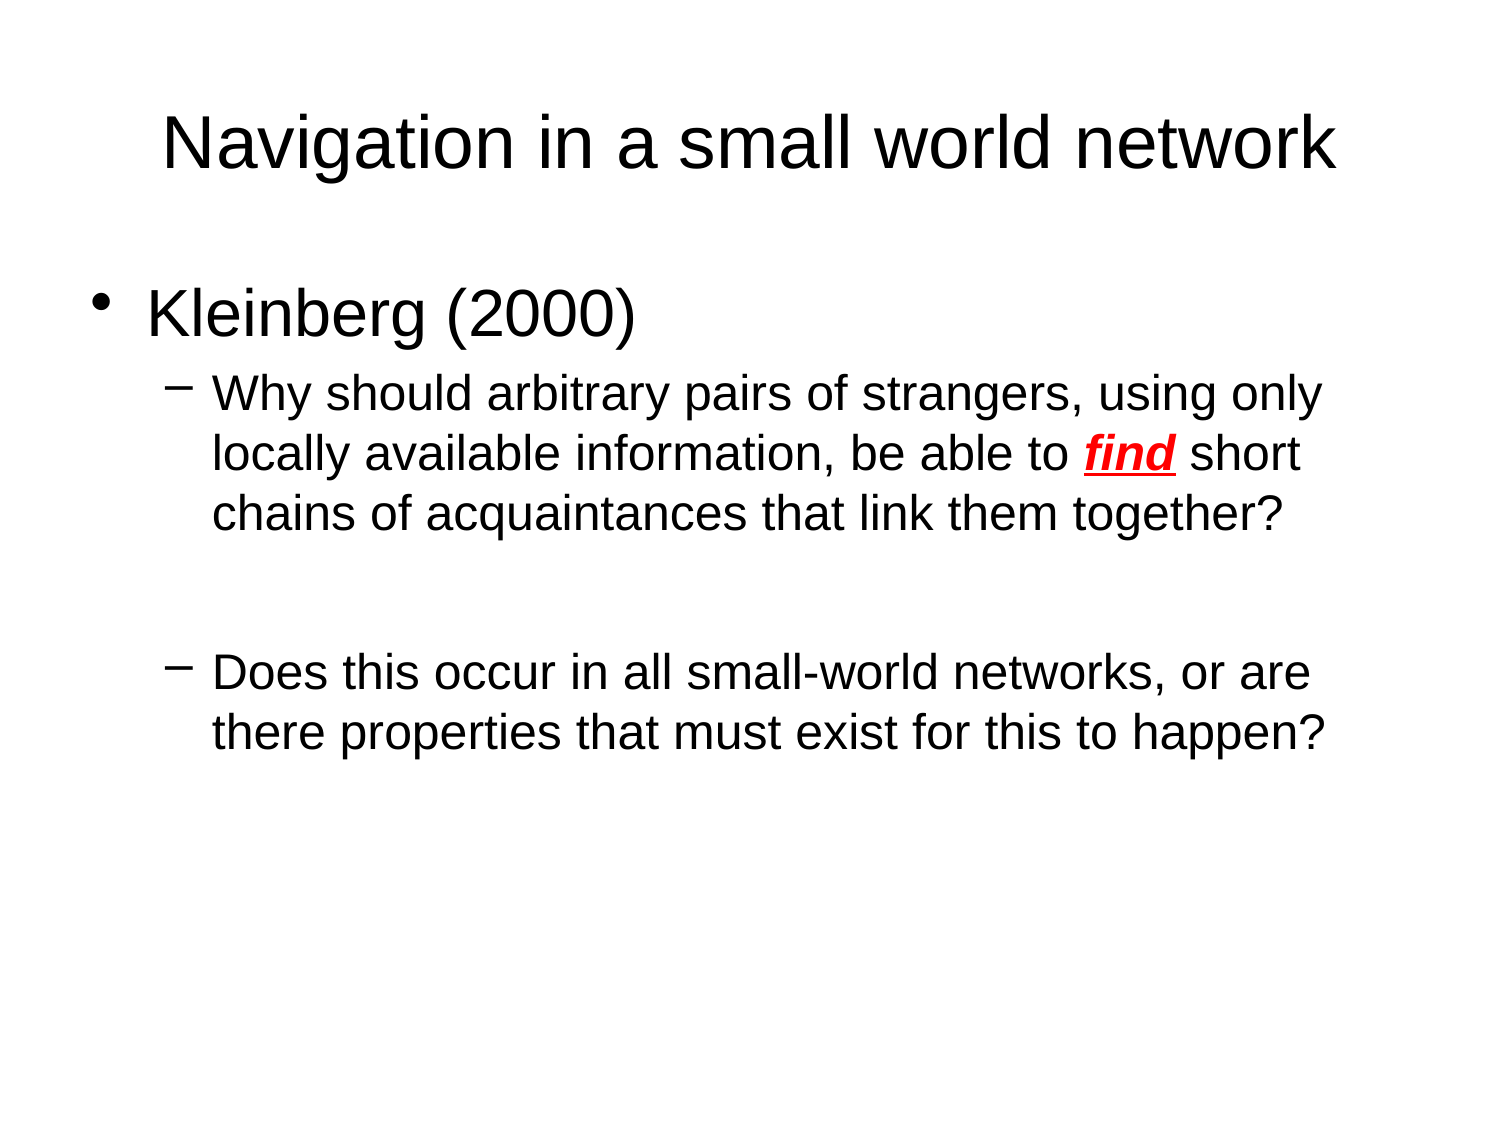

# Navigation in a small world network
Kleinberg (2000)
Why should arbitrary pairs of strangers, using only locally available information, be able to find short chains of acquaintances that link them together?

Does this occur in all small-world networks, or are there properties that must exist for this to happen?